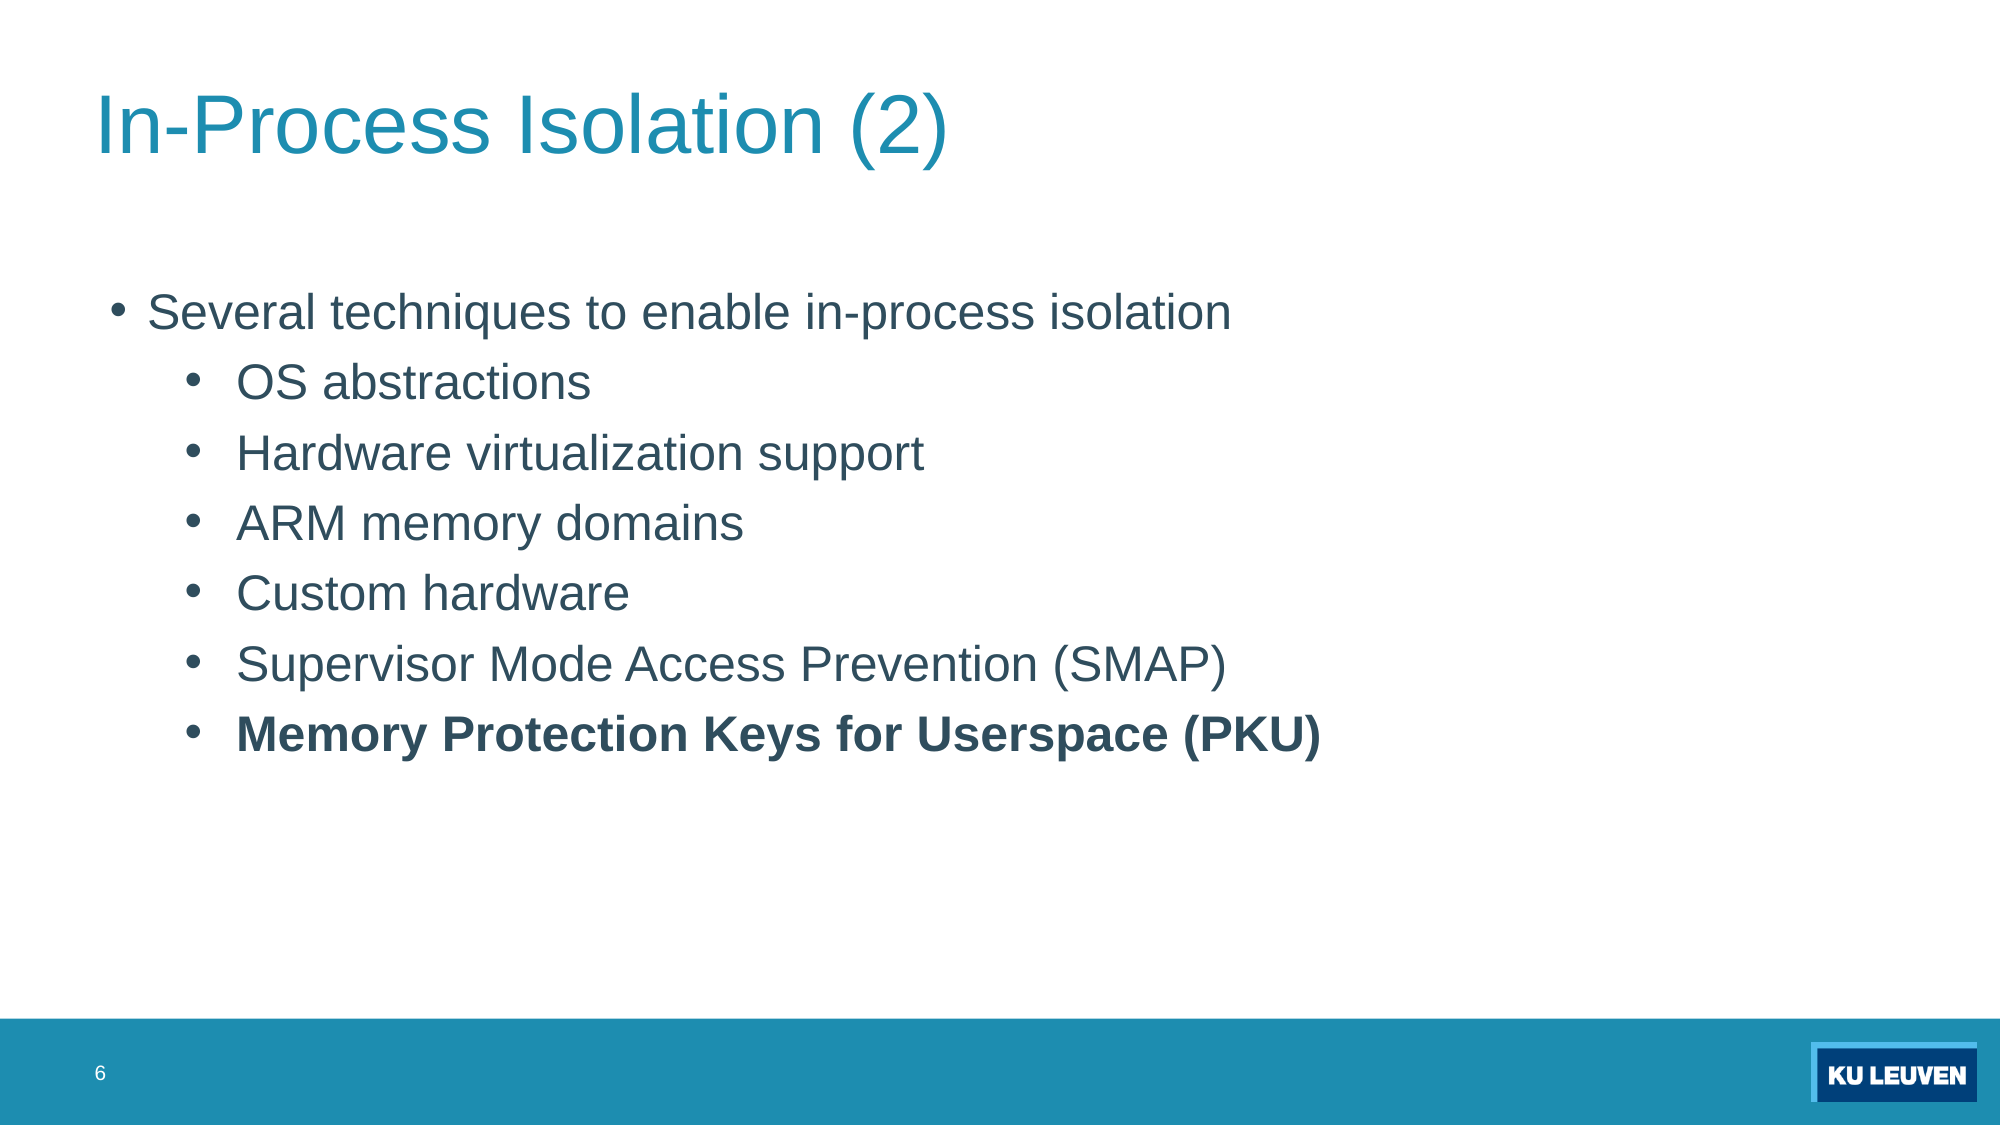

# In-Process Isolation (2)
Several techniques to enable in-process isolation
 OS abstractions
 Hardware virtualization support
 ARM memory domains
 Custom hardware
 Supervisor Mode Access Prevention (SMAP)
 Memory Protection Keys for Userspace (PKU)
6